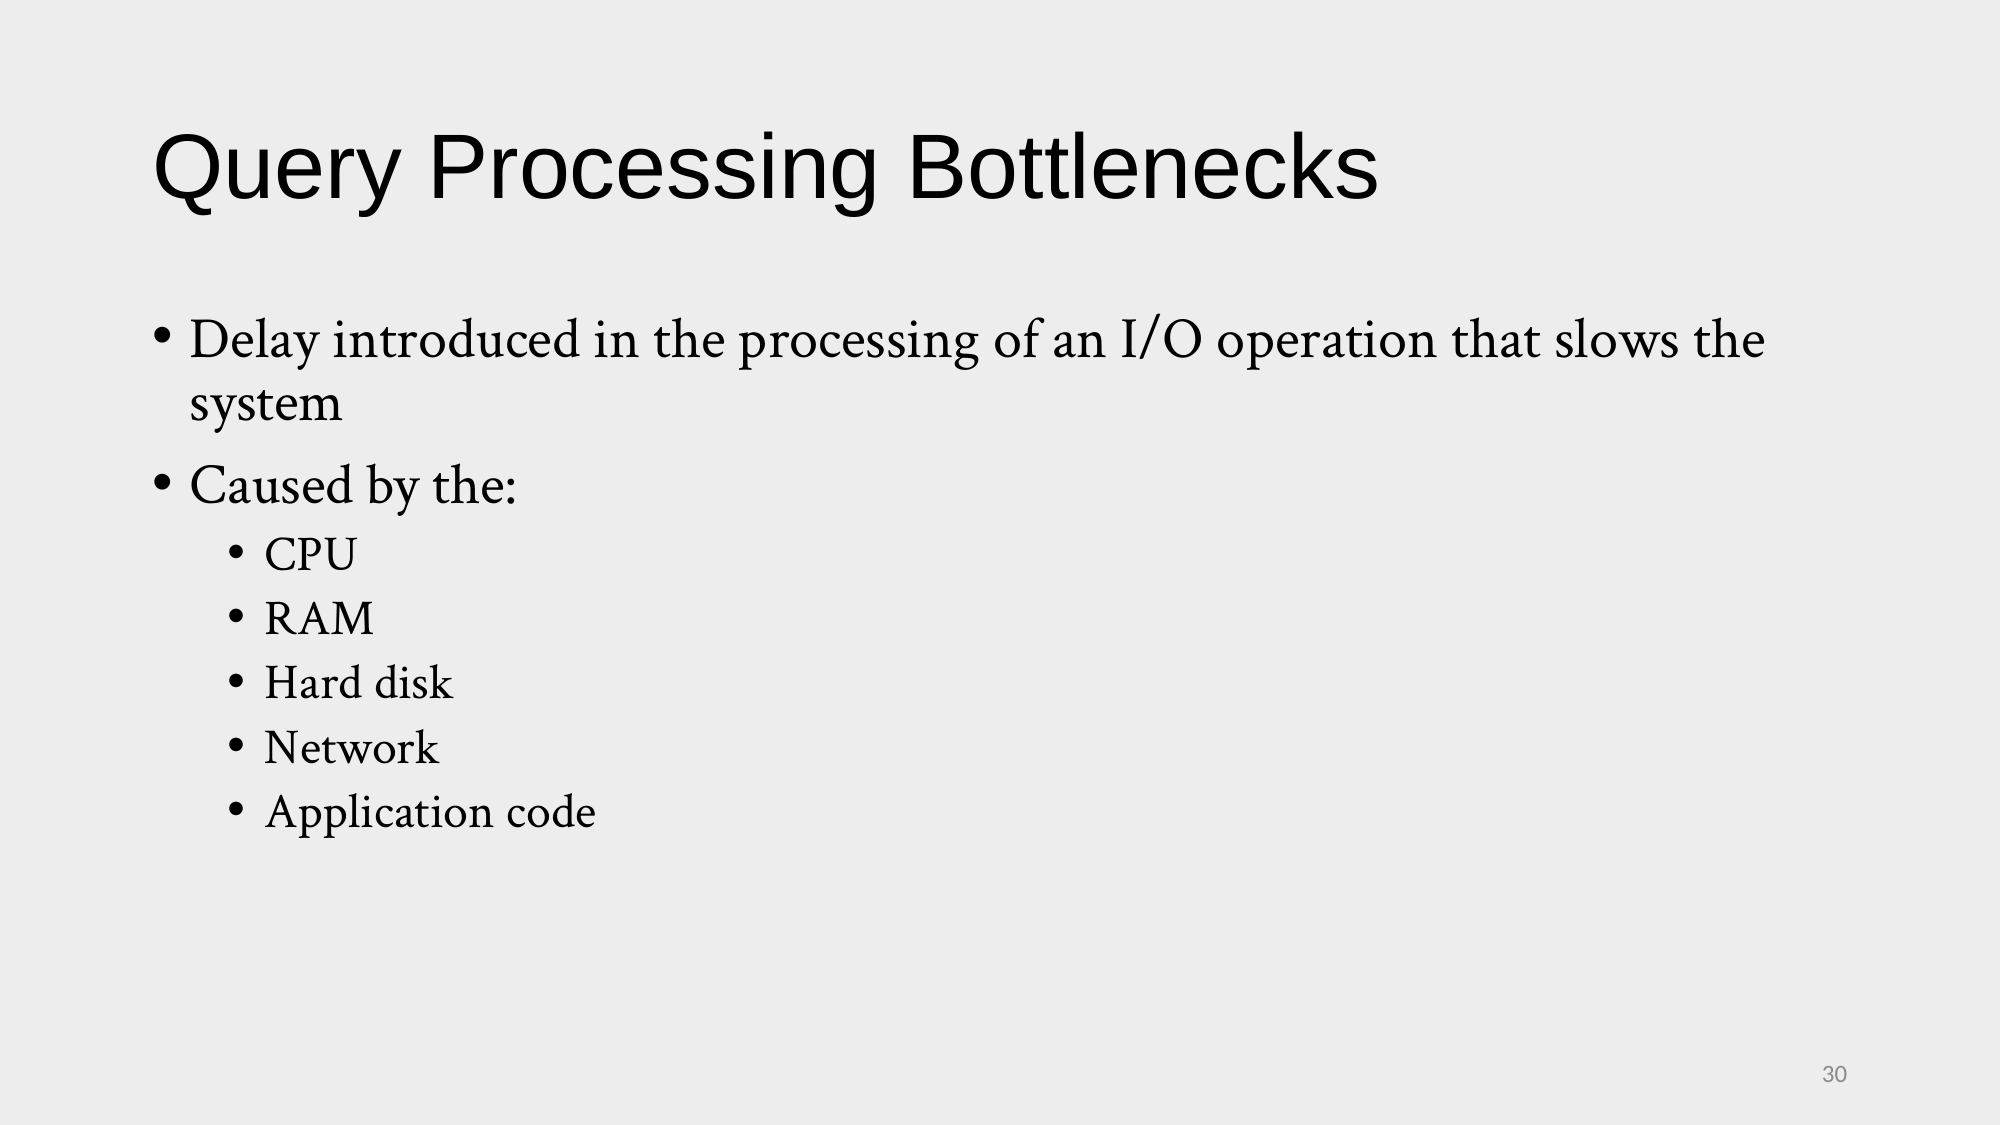

# Query Processing Bottlenecks
Delay introduced in the processing of an I/O operation that slows the system
Caused by the:
CPU
RAM
Hard disk
Network
Application code
30